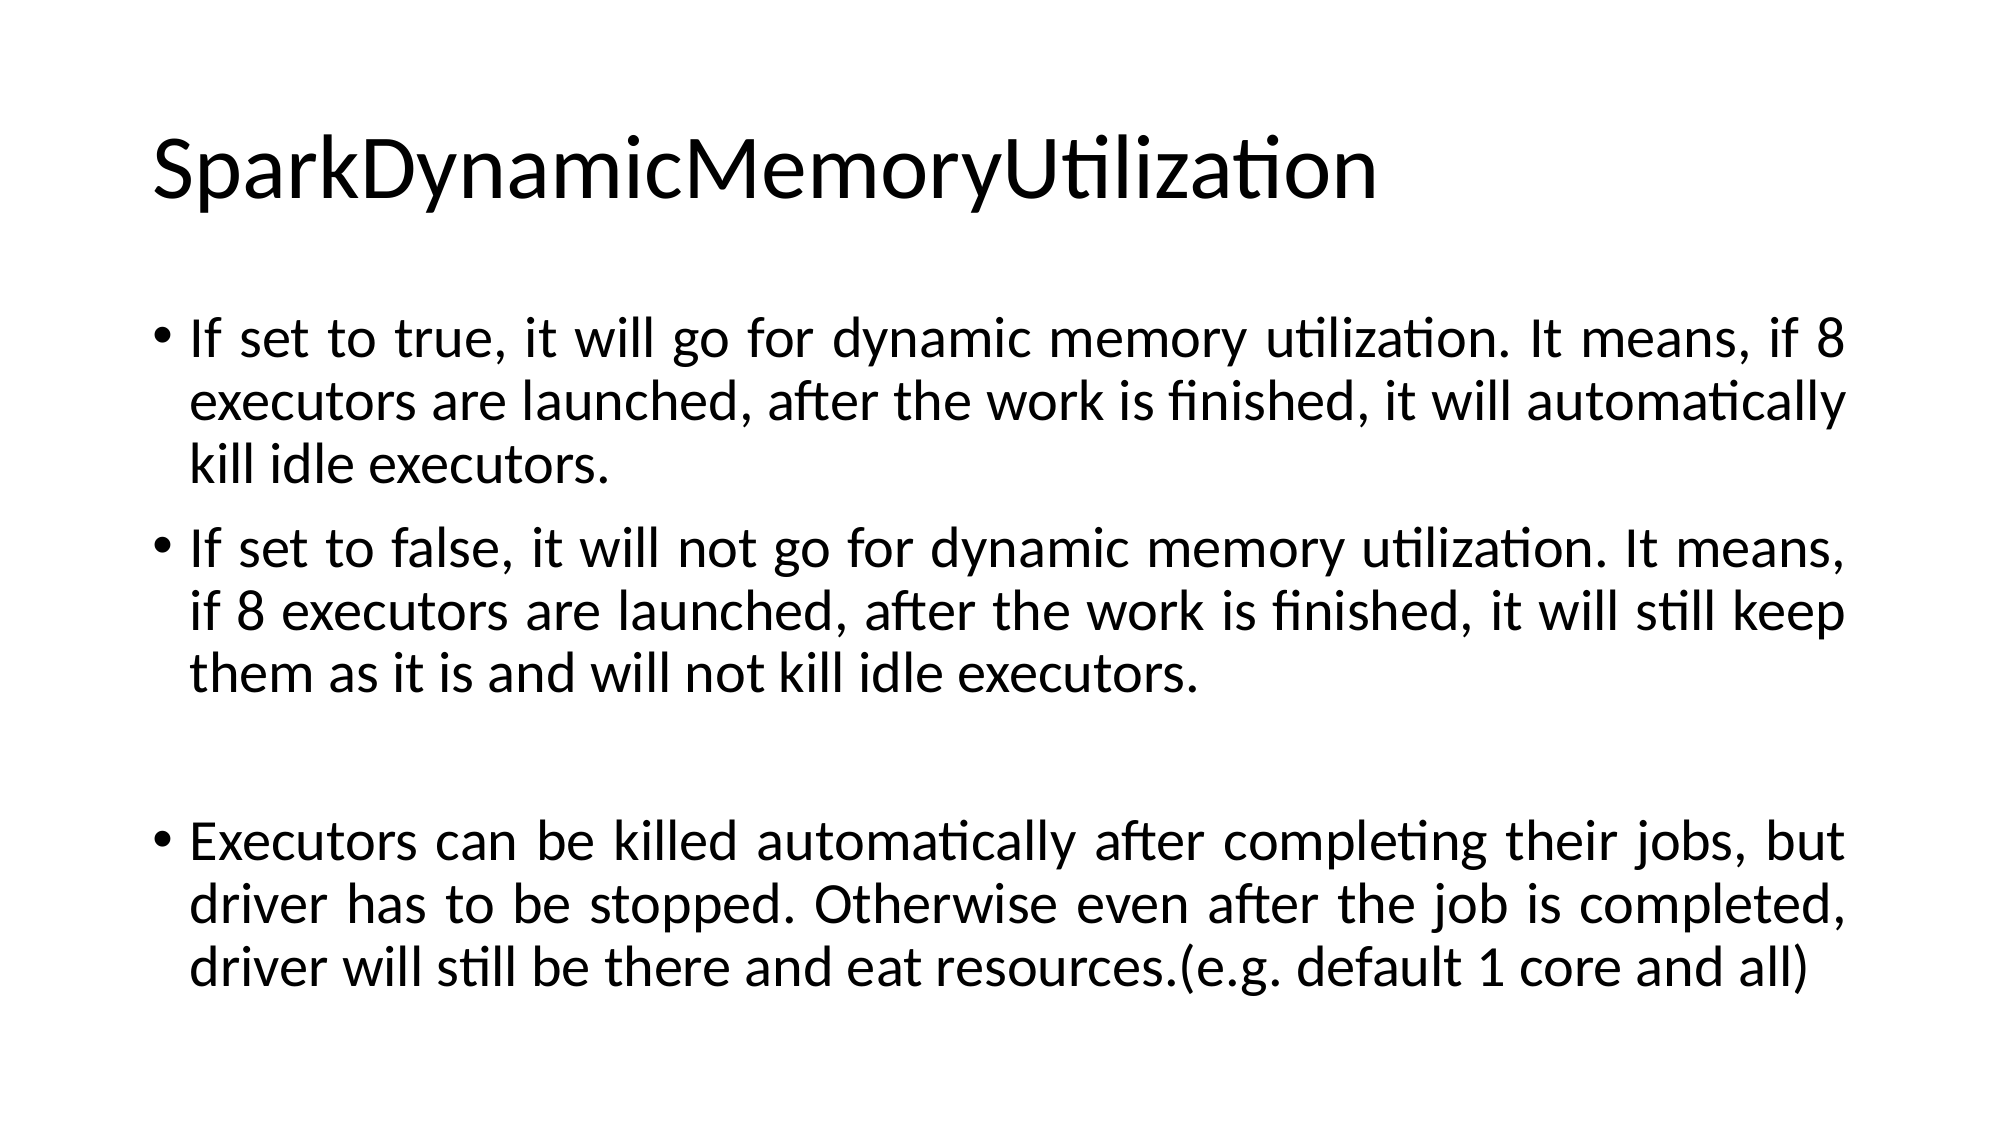

# SparkDynamicMemoryUtilization
If set to true, it will go for dynamic memory utilization. It means, if 8 executors are launched, after the work is finished, it will automatically kill idle executors.
If set to false, it will not go for dynamic memory utilization. It means, if 8 executors are launched, after the work is finished, it will still keep them as it is and will not kill idle executors.

Executors can be killed automatically after completing their jobs, but driver has to be stopped. Otherwise even after the job is completed, driver will still be there and eat resources.(e.g. default 1 core and all)